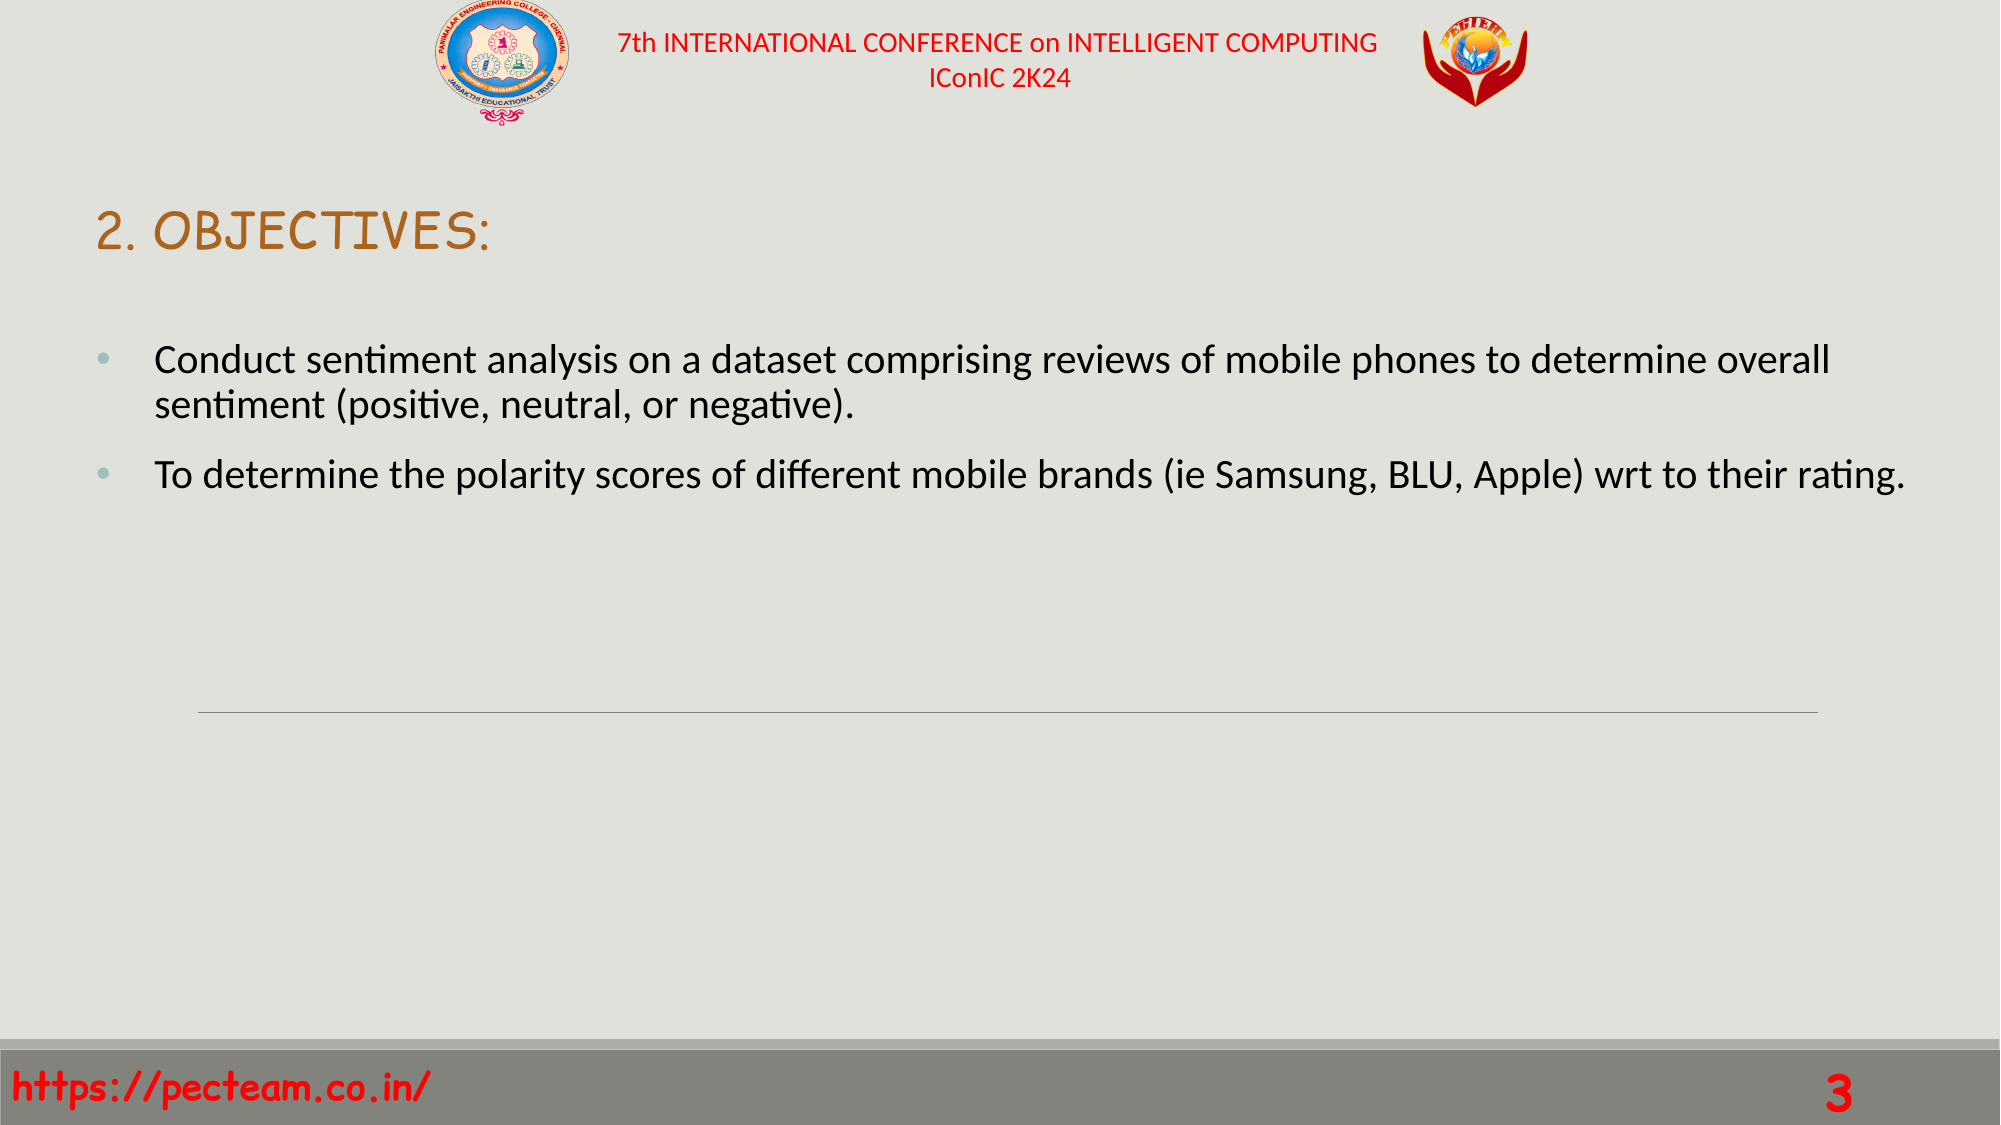

2. OBJECTIVES:

Conduct sentiment analysis on a dataset comprising reviews of mobile phones to determine overall sentiment (positive, neutral, or negative).
To determine the polarity scores of different mobile brands (ie Samsung, BLU, Apple) wrt to their rating.
3
 https://pecteam.co.in/